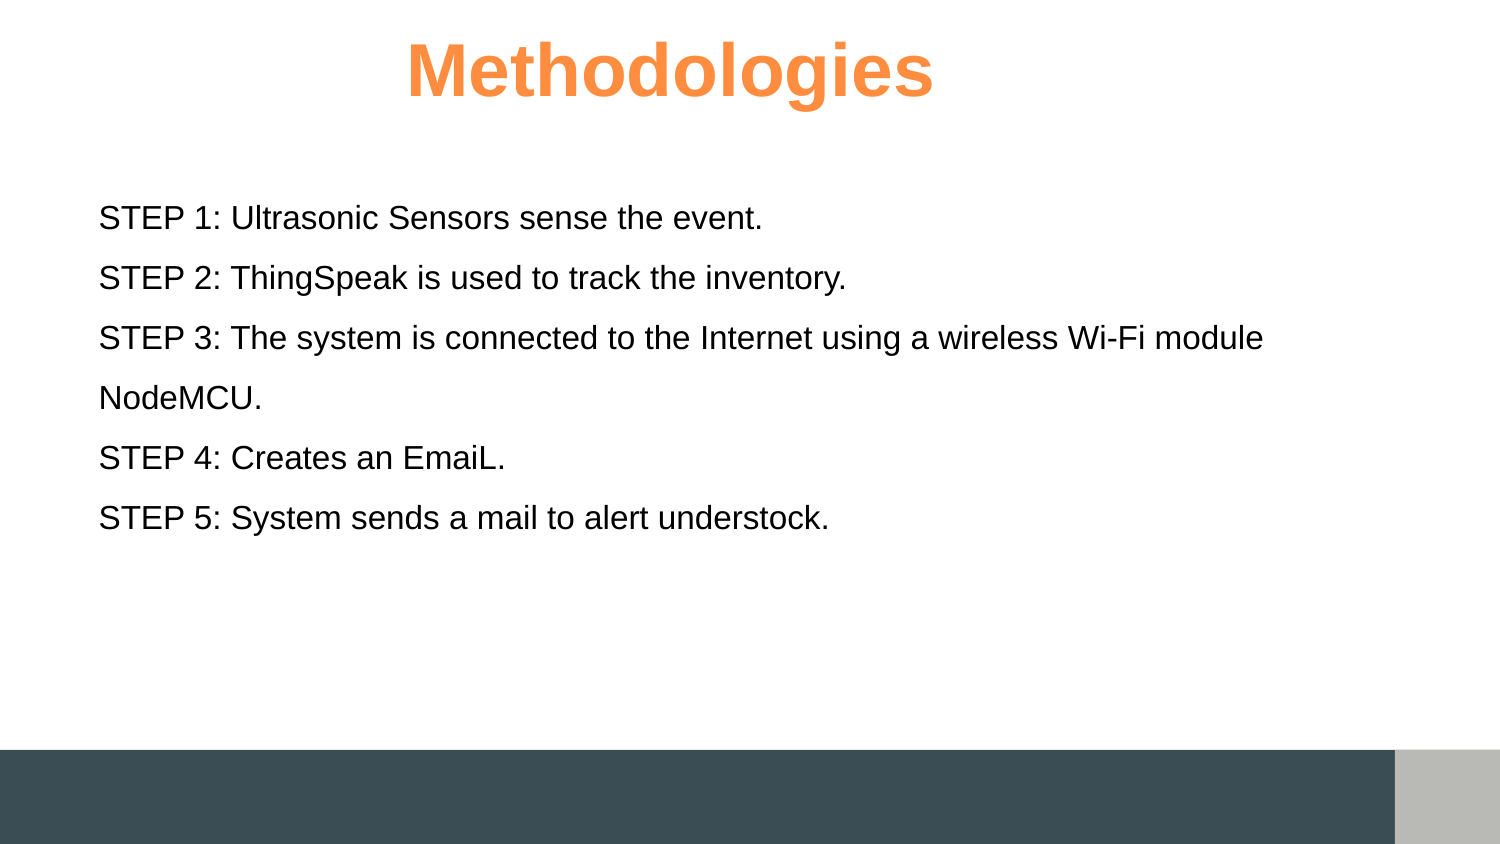

Methodologies

STEP 1: Ultrasonic Sensors sense the event.
STEP 2: ThingSpeak is used to track the inventory.
STEP 3: The system is connected to the Internet using a wireless Wi-Fi module NodeMCU.
STEP 4: Creates an EmaiL.
STEP 5: System sends a mail to alert understock.